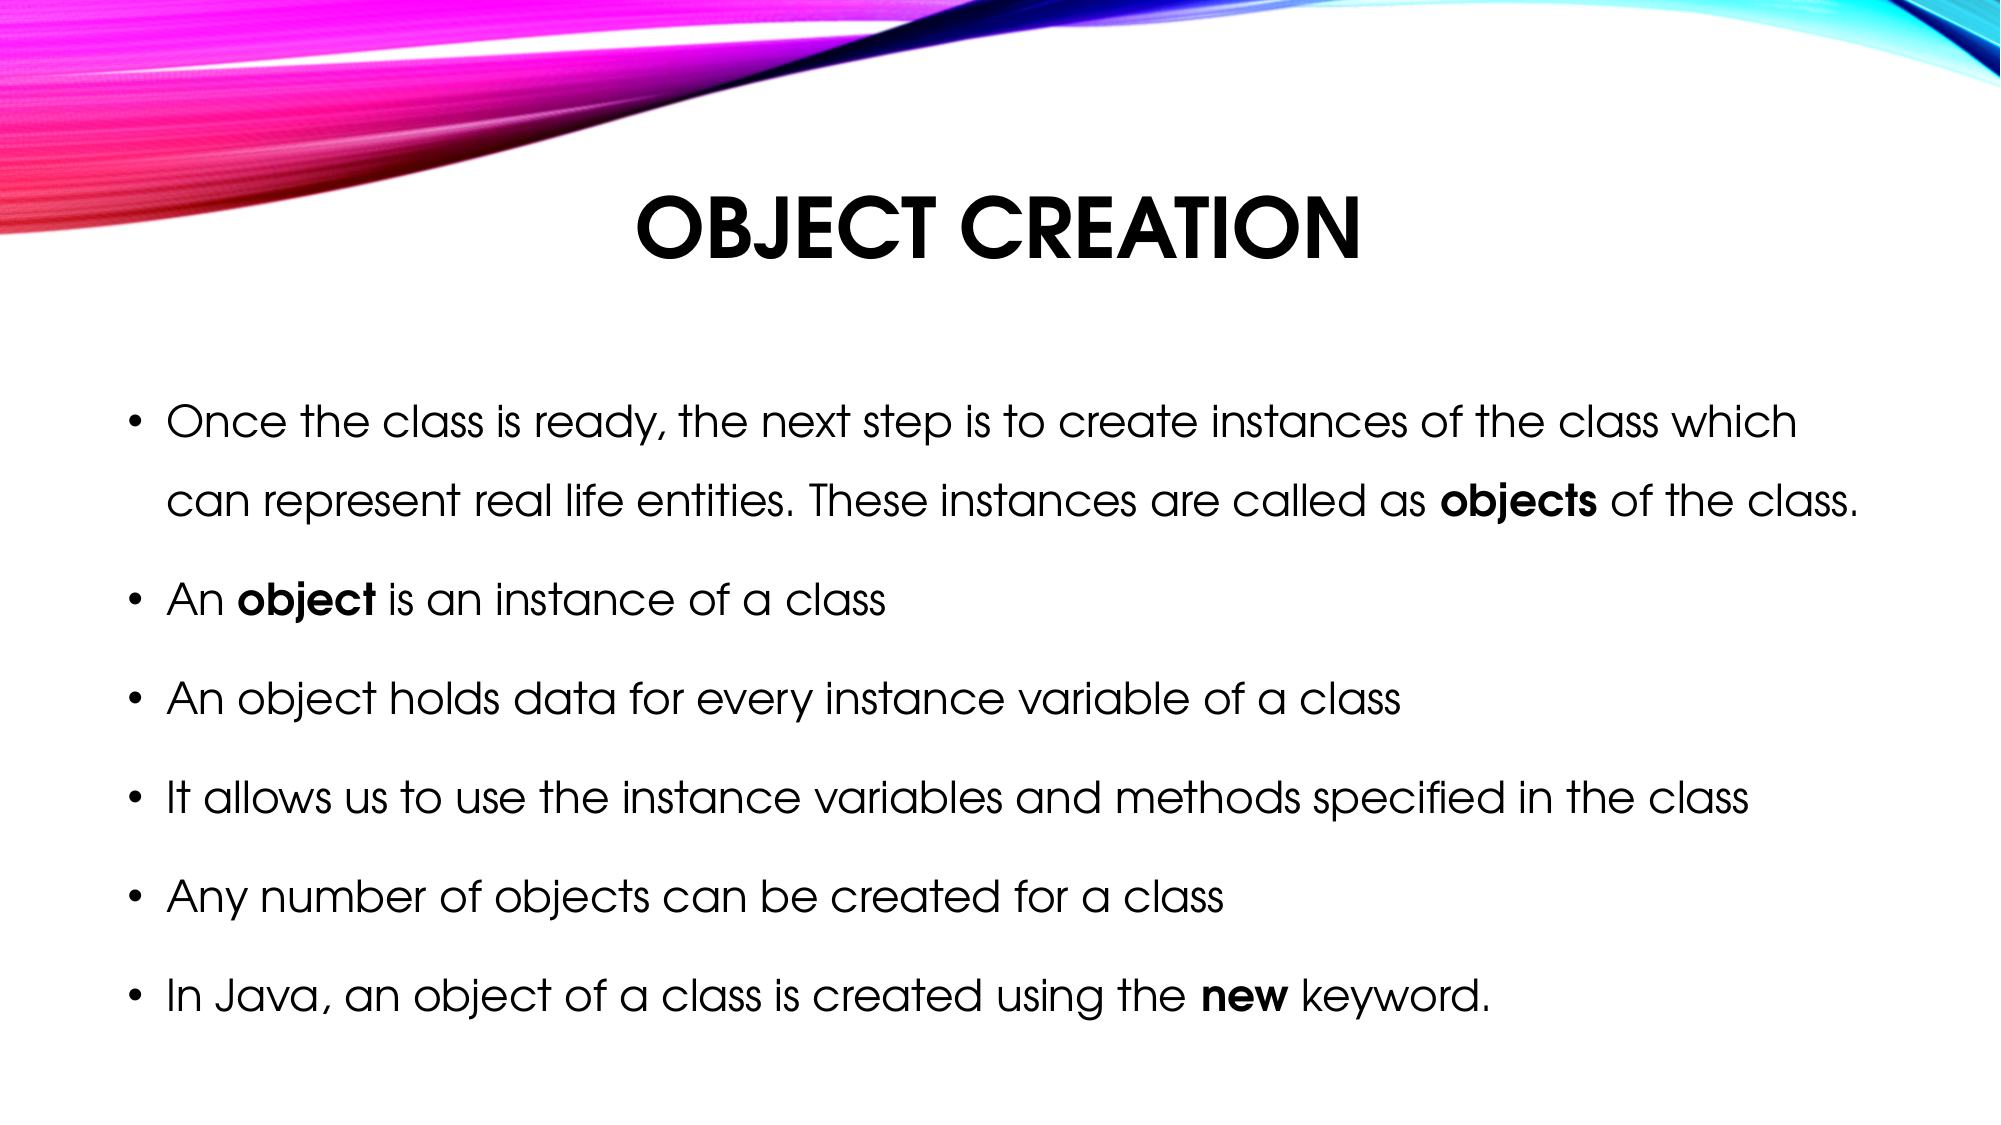

# OBJECT CREATION
Once the class is ready, the next step is to create instances of the class which can represent real life entities. These instances are called as objects of the class.
An object is an instance of a class
An object holds data for every instance variable of a class
It allows us to use the instance variables and methods specified in the class
Any number of objects can be created for a class
In Java, an object of a class is created using the new keyword.